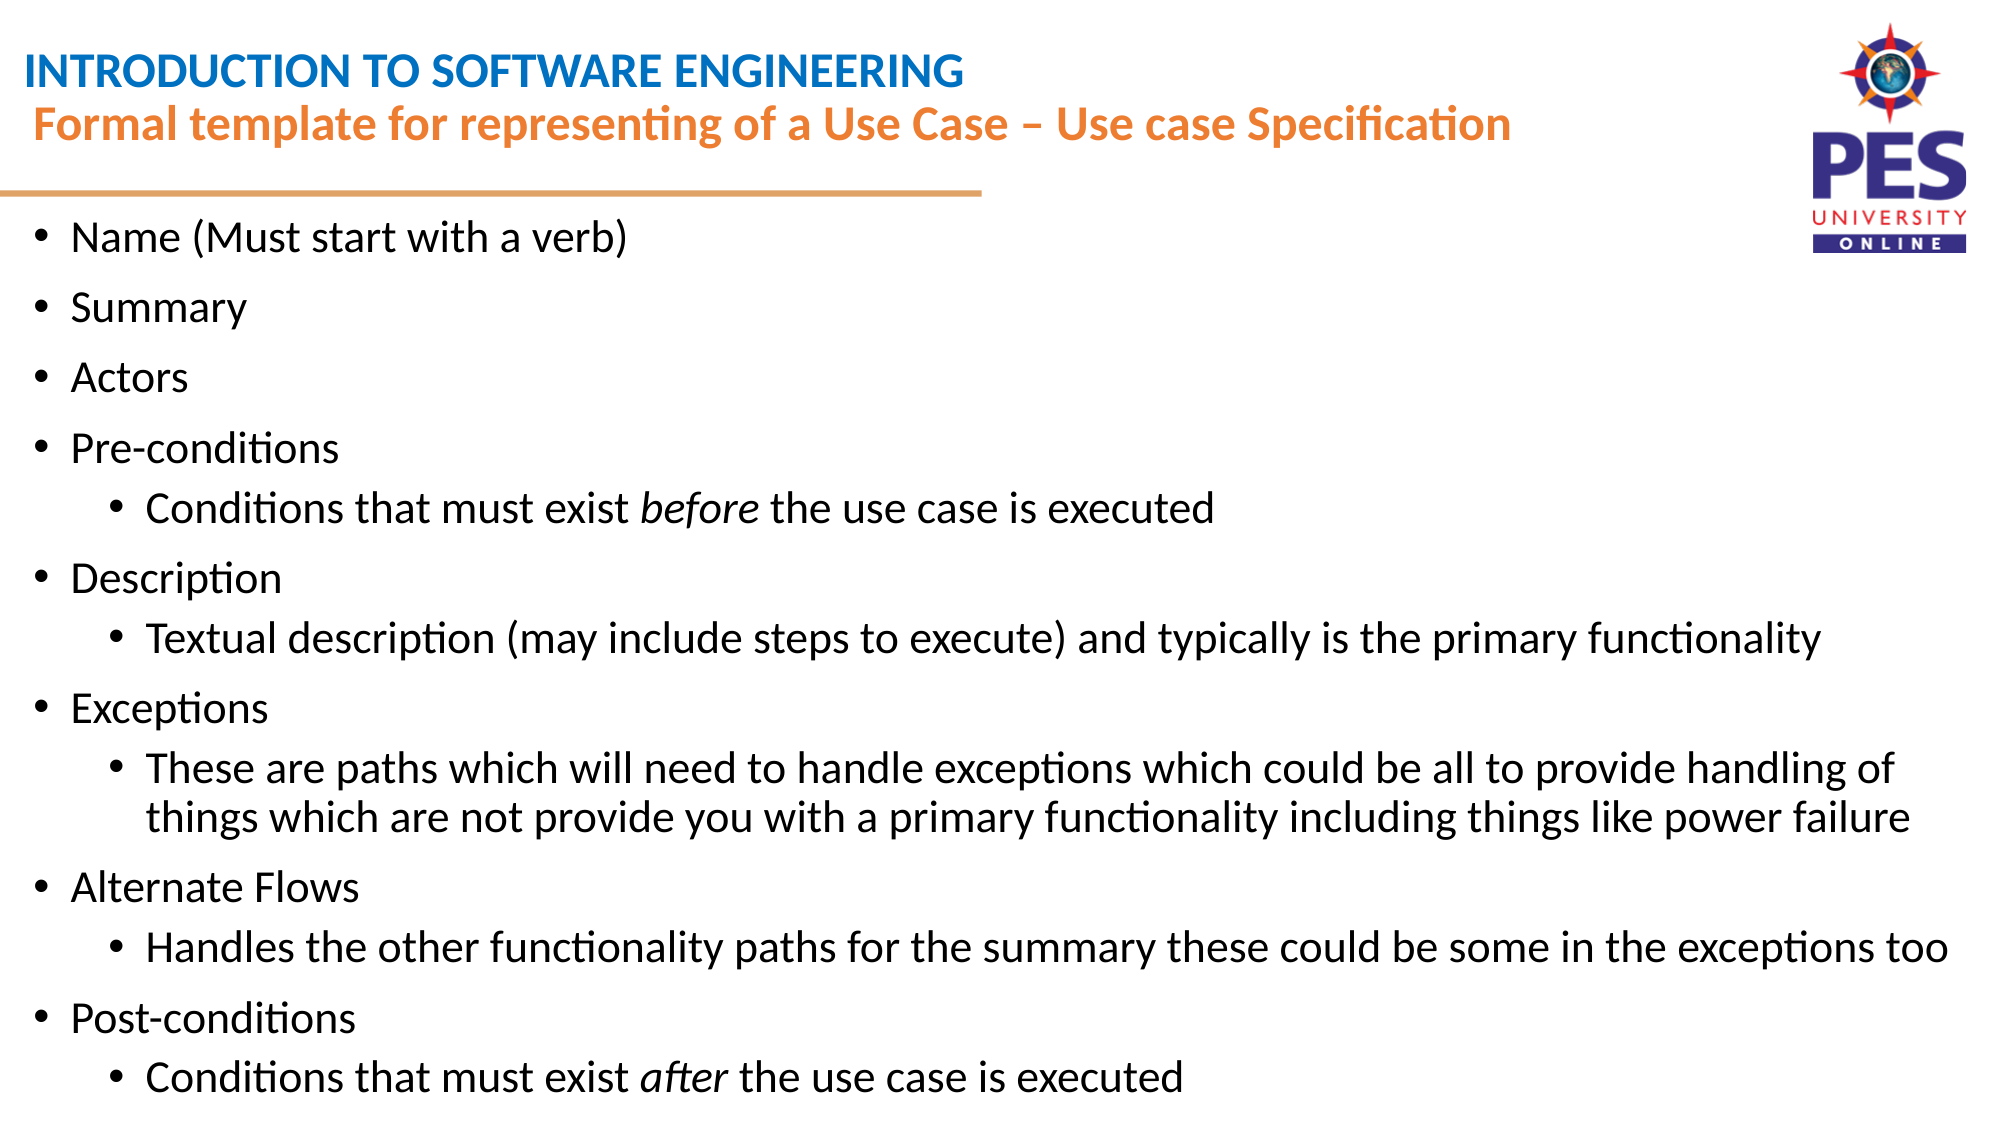

Formal template for representing of a Use Case – Use case Specification
Name (Must start with a verb)
Summary
Actors
Pre-conditions
Conditions that must exist before the use case is executed
Description
Textual description (may include steps to execute) and typically is the primary functionality
Exceptions
These are paths which will need to handle exceptions which could be all to provide handling of things which are not provide you with a primary functionality including things like power failure
Alternate Flows
Handles the other functionality paths for the summary these could be some in the exceptions too
Post-conditions
Conditions that must exist after the use case is executed